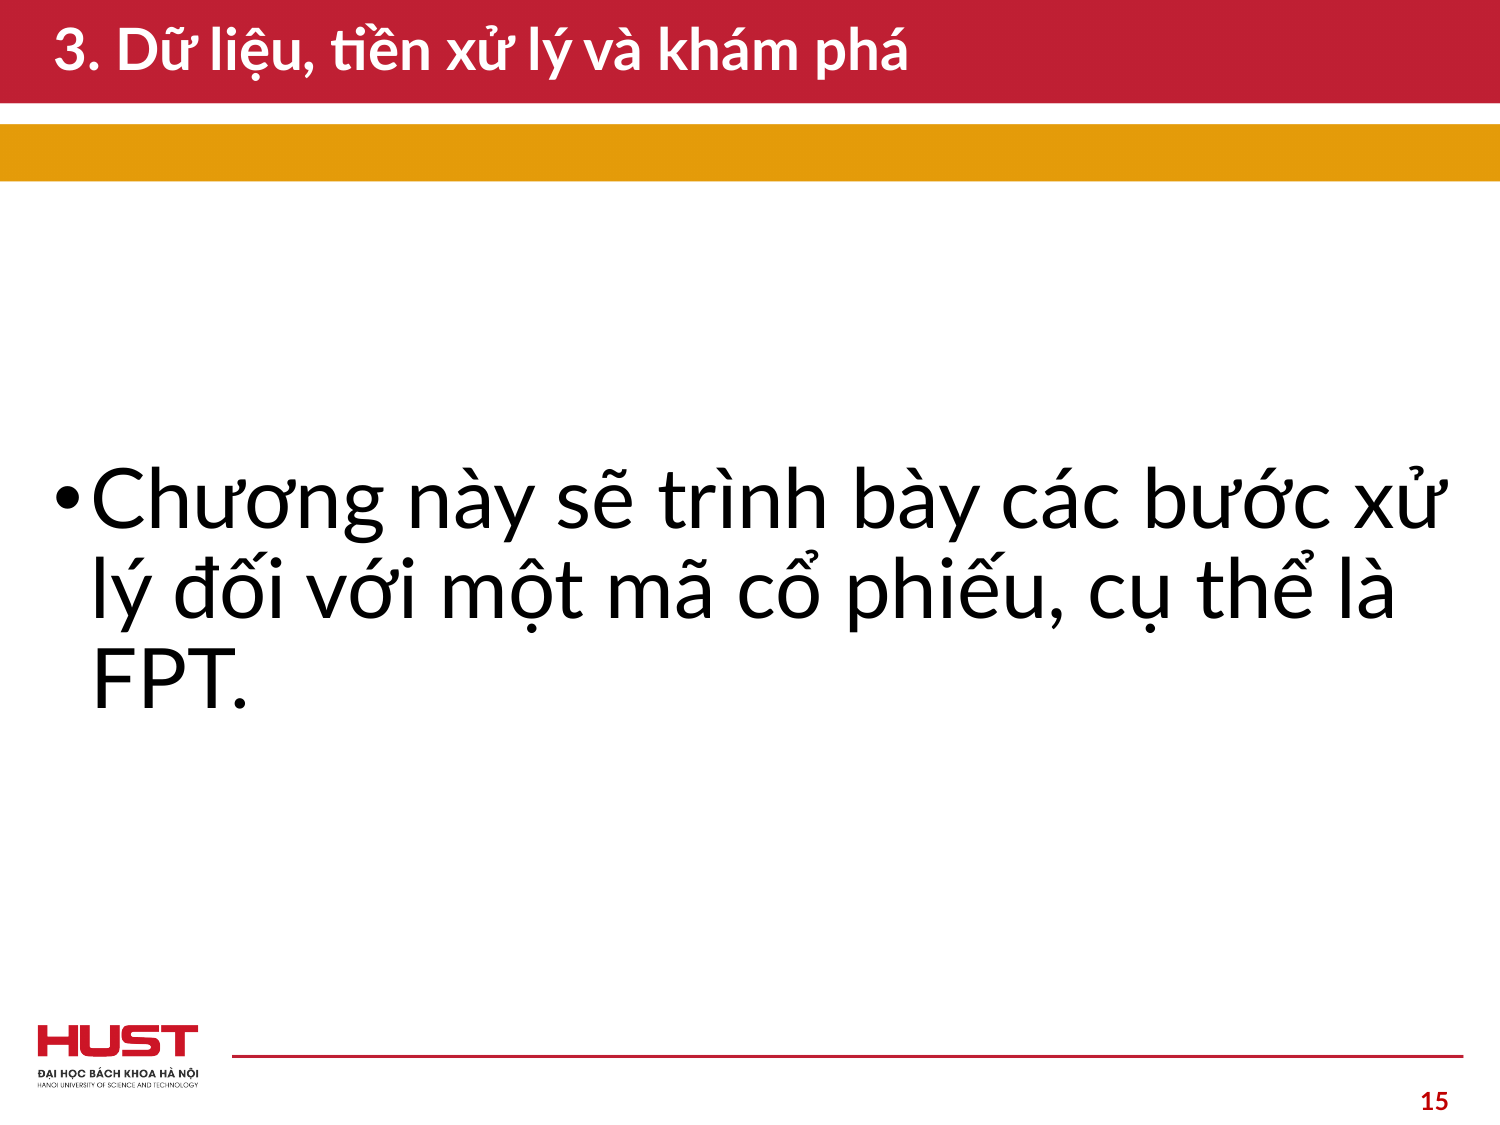

# 3. Dữ liệu, tiền xử lý và khám phá

Chương này sẽ trình bày các bước xử lý đối với một mã cổ phiếu, cụ thể là FPT.
15